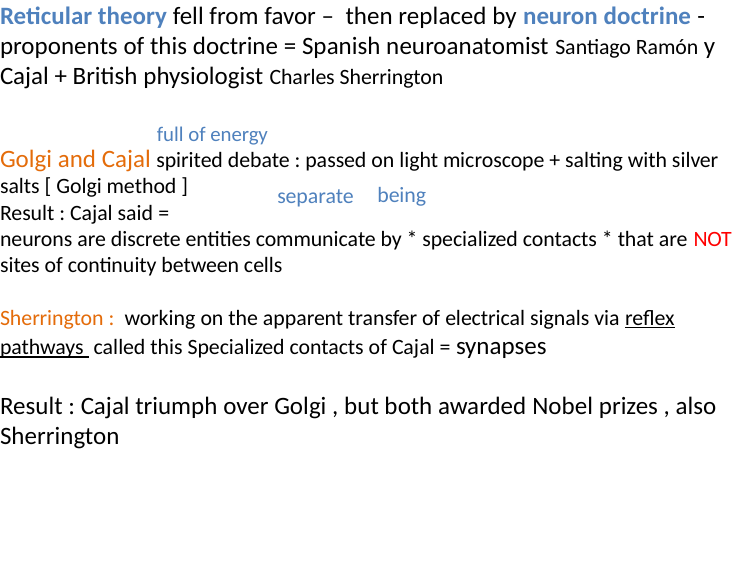

Reticular theory fell from favor –  then replaced by neuron doctrine - proponents of this doctrine = Spanish neuroanatomist Santiago Ramón y Cajal + British physiologist Charles Sherrington

Golgi and Cajal spirited debate : passed on light microscope + salting with silver salts [ Golgi method ]
Result : Cajal said =
neurons are discrete entities communicate by * specialized contacts * that are NOT sites of continuity between cells

Sherrington :  working on the apparent transfer of electrical signals via reflex pathways  called this Specialized contacts of Cajal = synapses

Result : Cajal triumph over Golgi , but both awarded Nobel prizes , also Sherrington
 full of energy
being
separate